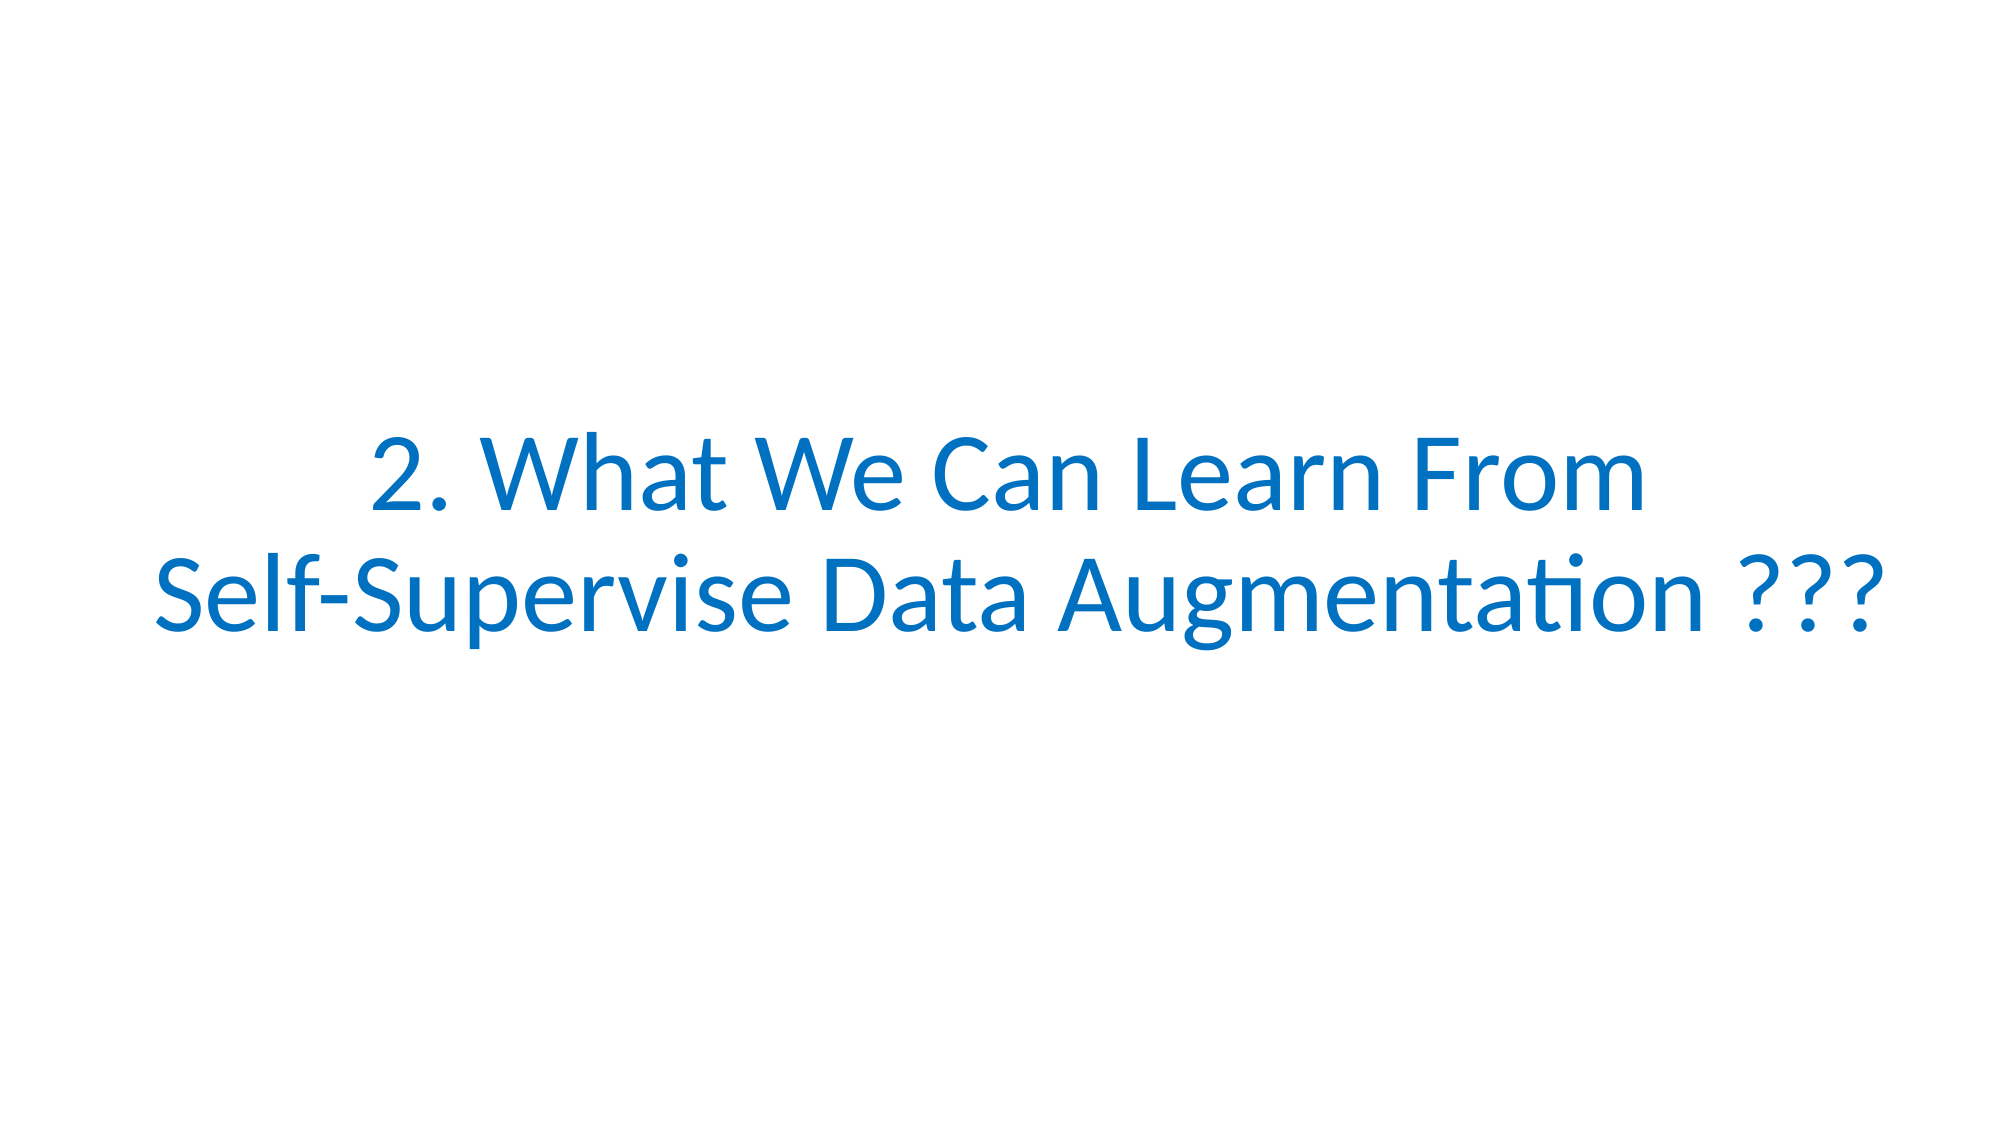

# 2. What We Can Learn From Self-Supervise Data Augmentation ???